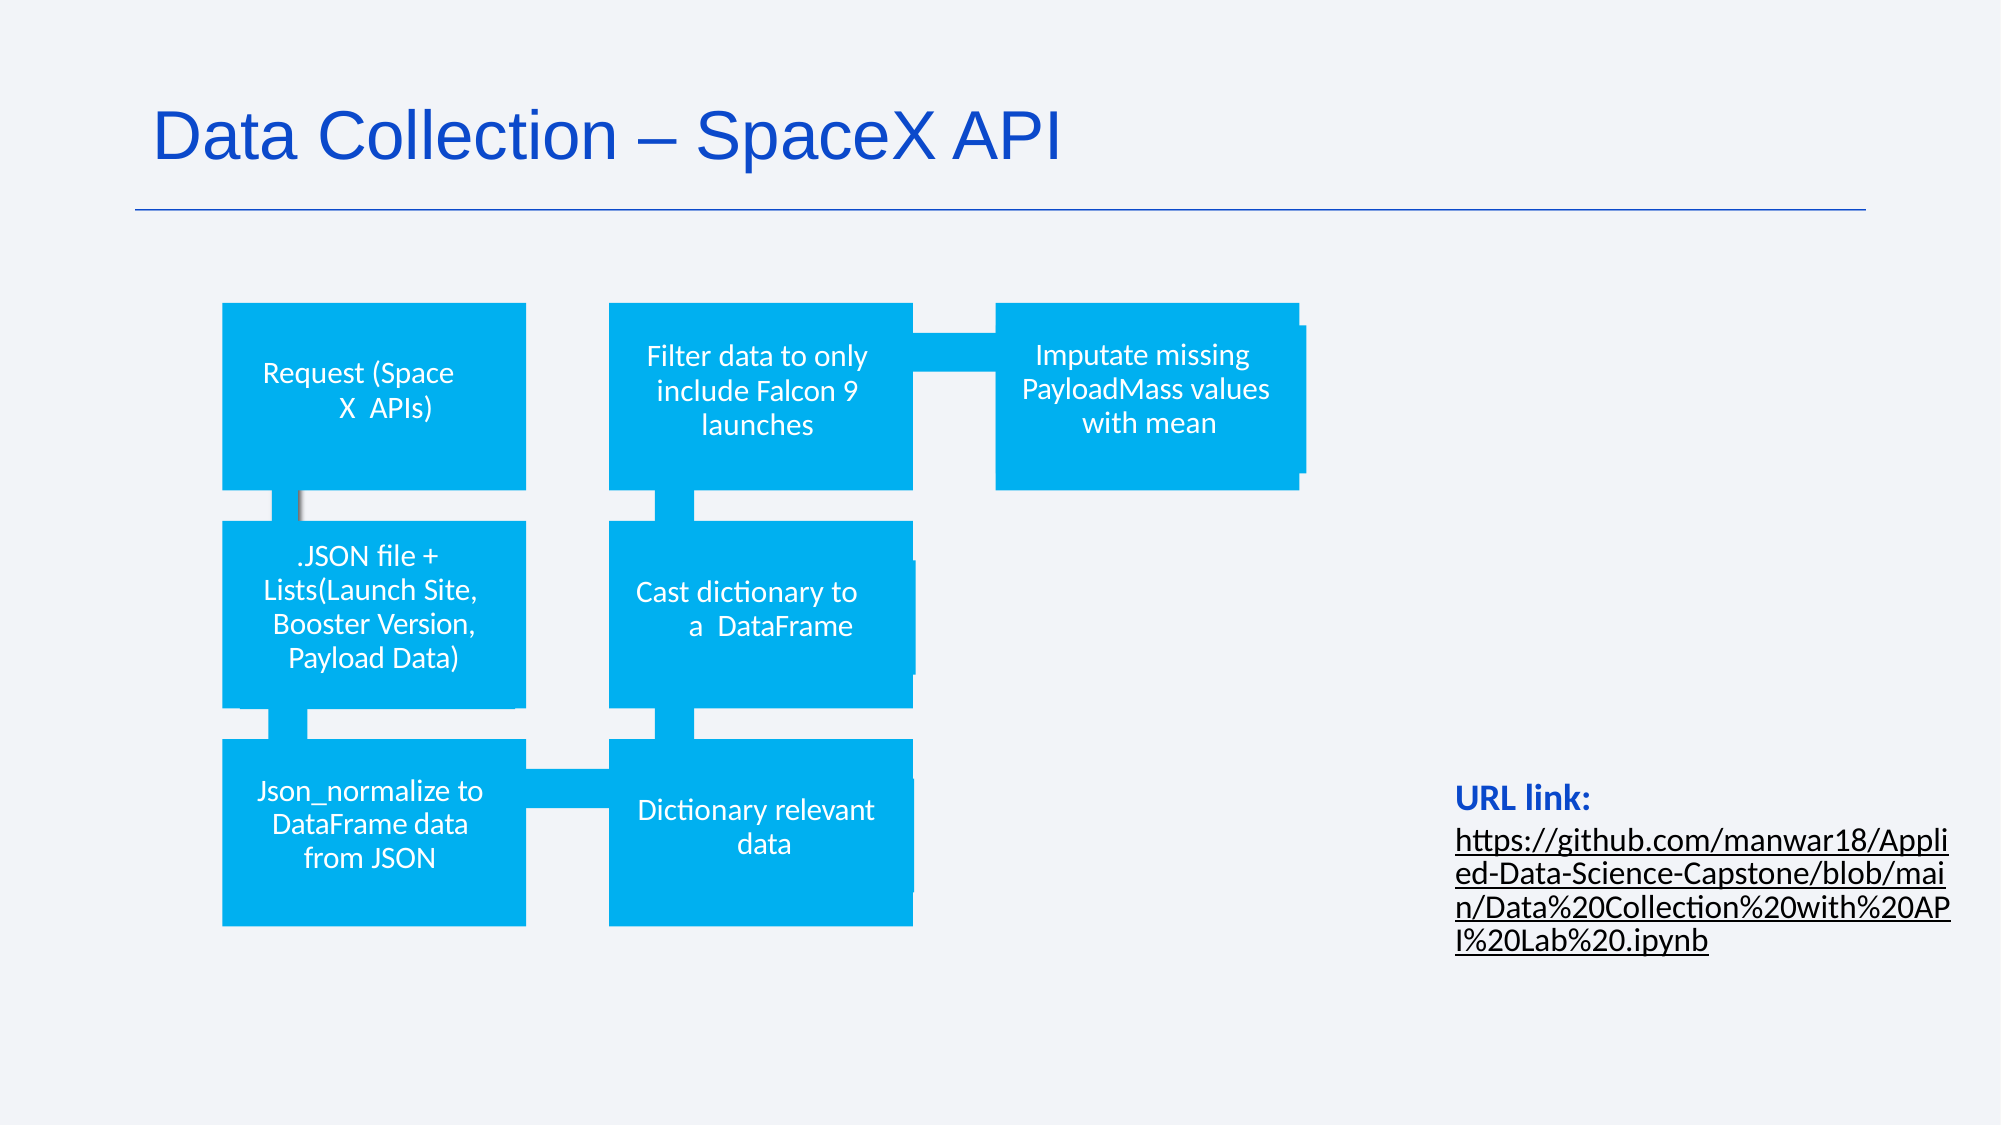

Data Collection – SpaceX API

Filter data to only  include Falcon 9  launches
Imputate missing  PayloadMass values  with mean

Request (Space X  APIs)

.JSON file +  Lists(Launch Site,  Booster Version,  Payload Data)

Cast dictionary to a  DataFrame

URL link:
https://github.com/manwar18/Applied-Data-Science-Capstone/blob/main/Data%20Collection%20with%20API%20Lab%20.ipynb
Json_normalize to  DataFrame data  from JSON
Dictionary relevant  data